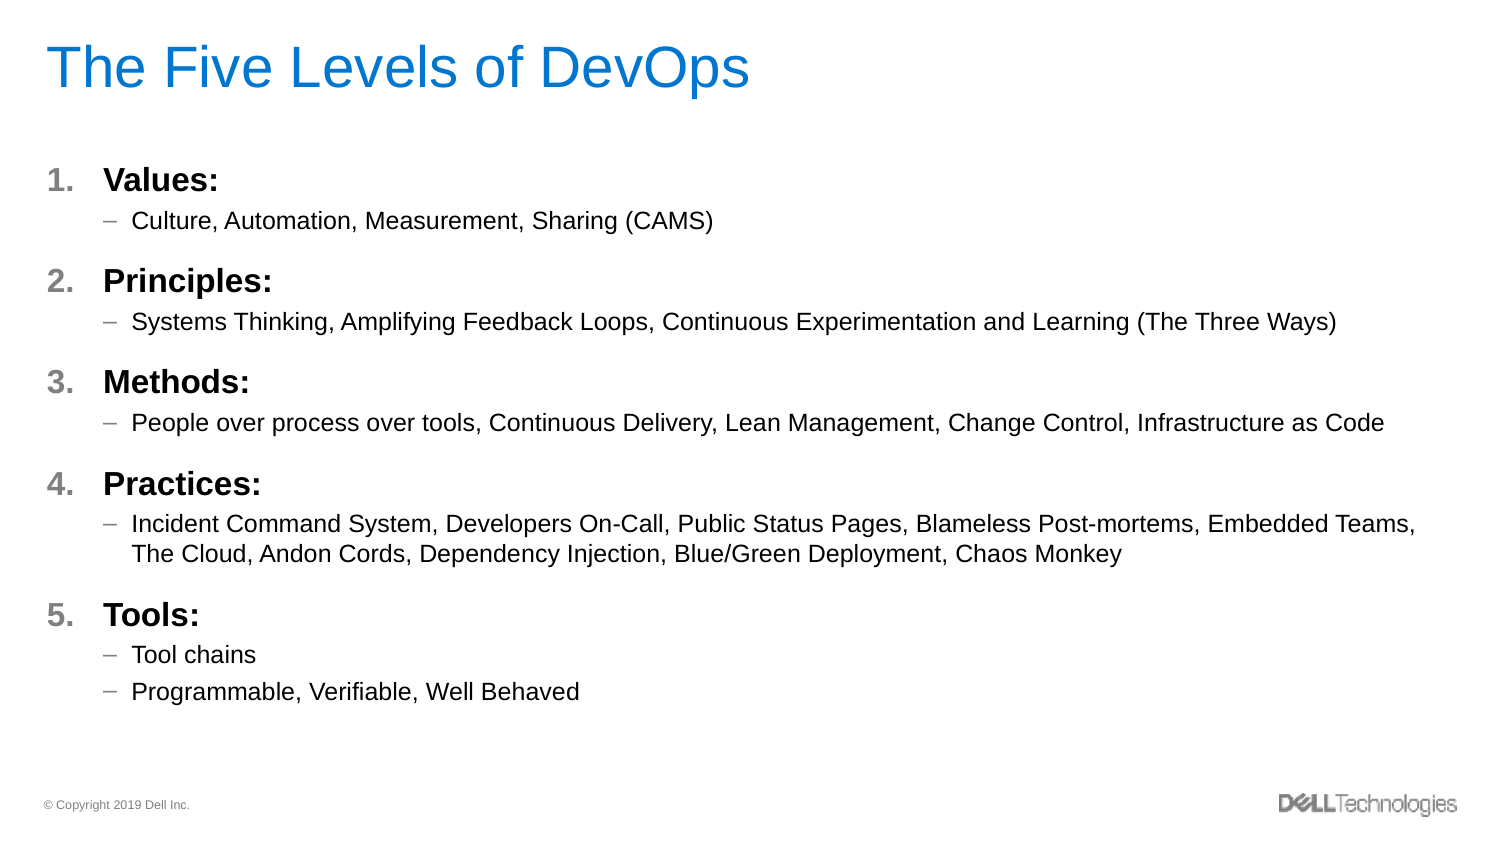

# The Five Levels of DevOps
Values:
Culture, Automation, Measurement, Sharing (CAMS)
Principles:
Systems Thinking, Amplifying Feedback Loops, Continuous Experimentation and Learning (The Three Ways)
Methods:
People over process over tools, Continuous Delivery, Lean Management, Change Control, Infrastructure as Code
Practices:
Incident Command System, Developers On-Call, Public Status Pages, Blameless Post-mortems, Embedded Teams, The Cloud, Andon Cords, Dependency Injection, Blue/Green Deployment, Chaos Monkey
Tools:
Tool chains
Programmable, Verifiable, Well Behaved